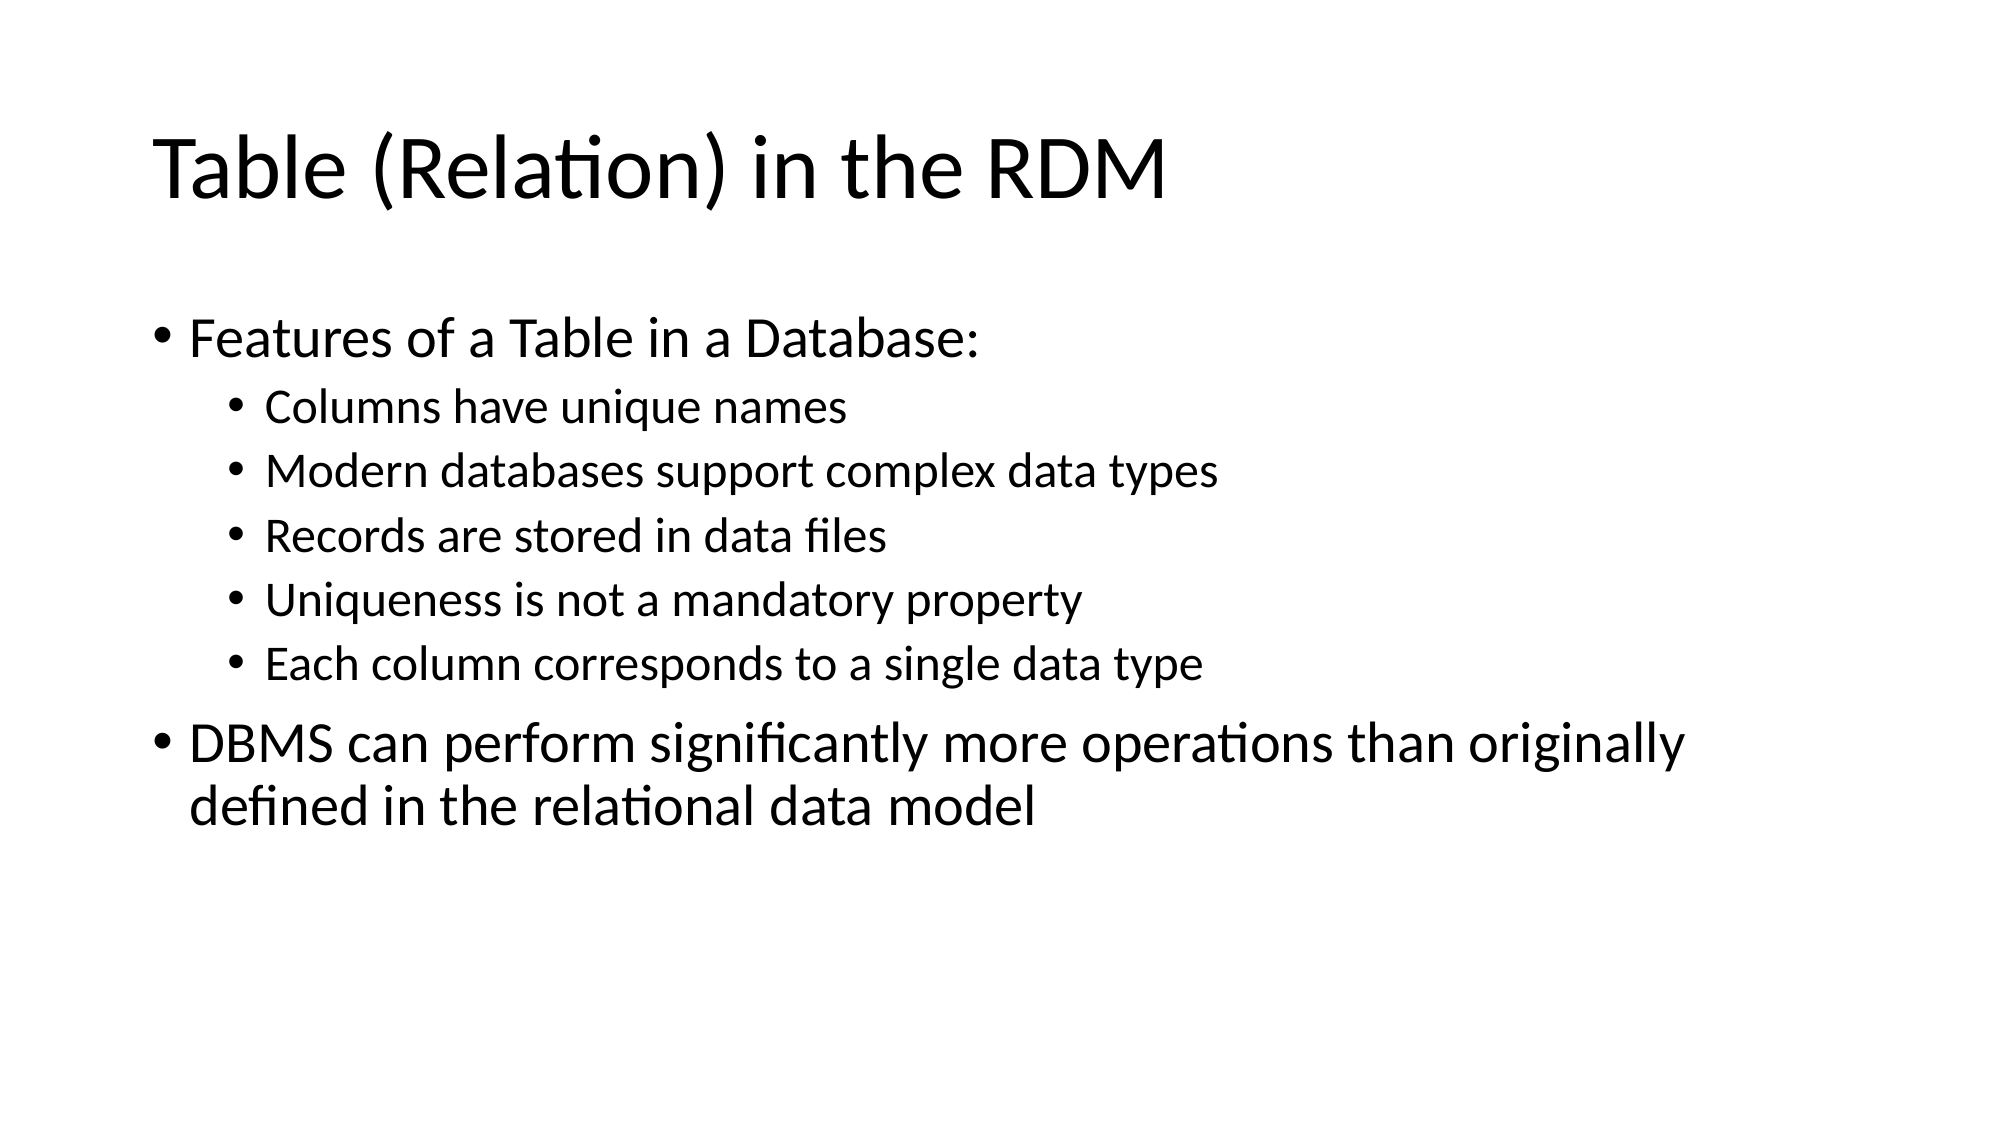

# Table (Relation) in the RDM
Features of a Table in a Database:
Columns have unique names
Modern databases support complex data types
Records are stored in data files
Uniqueness is not a mandatory property
Each column corresponds to a single data type
DBMS can perform significantly more operations than originally defined in the relational data model